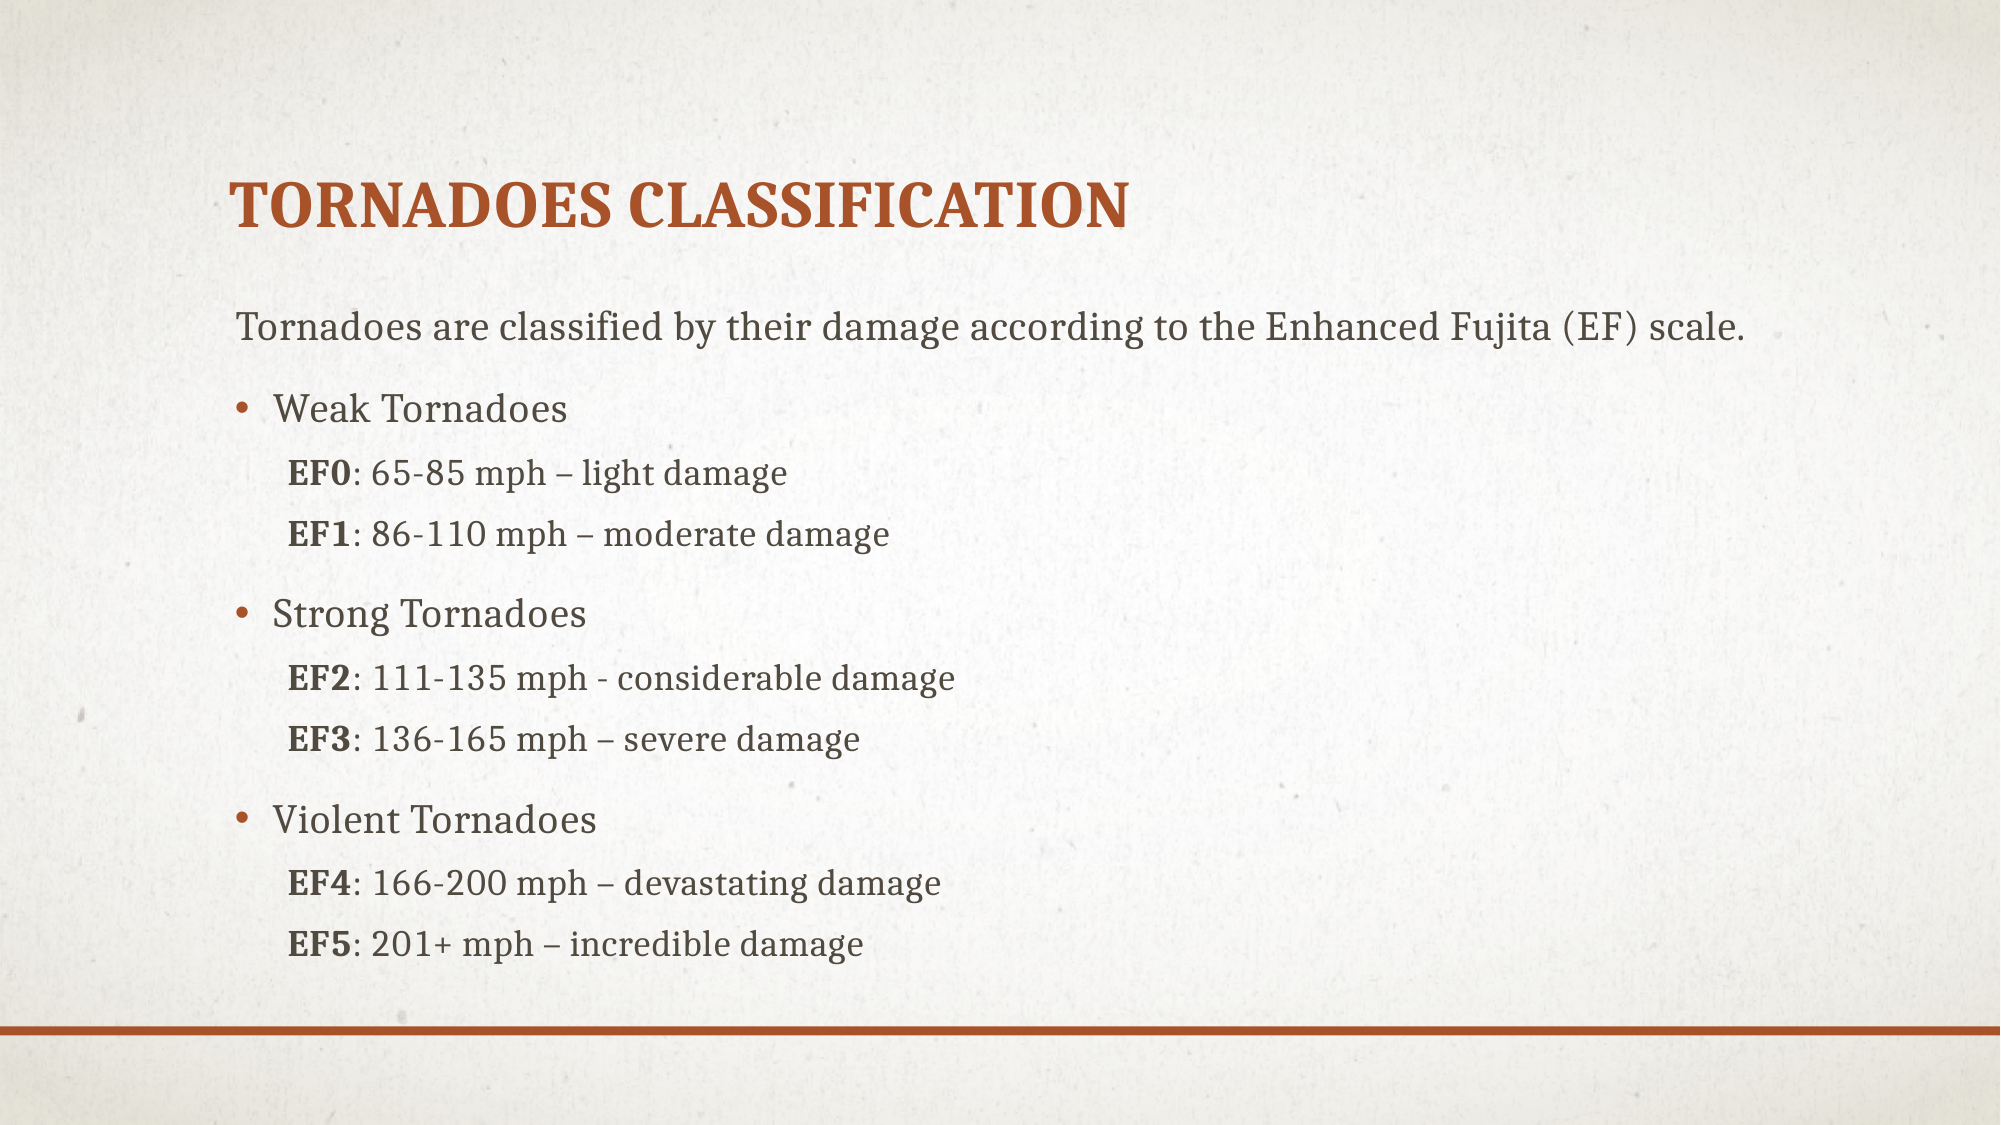

# Tornadoes classification
Tornadoes are classified by their damage according to the Enhanced Fujita (EF) scale.
Weak Tornadoes
EF0: 65-85 mph – light damage
EF1: 86-110 mph – moderate damage
Strong Tornadoes
EF2: 111-135 mph - considerable damage
EF3: 136-165 mph – severe damage
Violent Tornadoes
EF4: 166-200 mph – devastating damage
EF5: 201+ mph – incredible damage